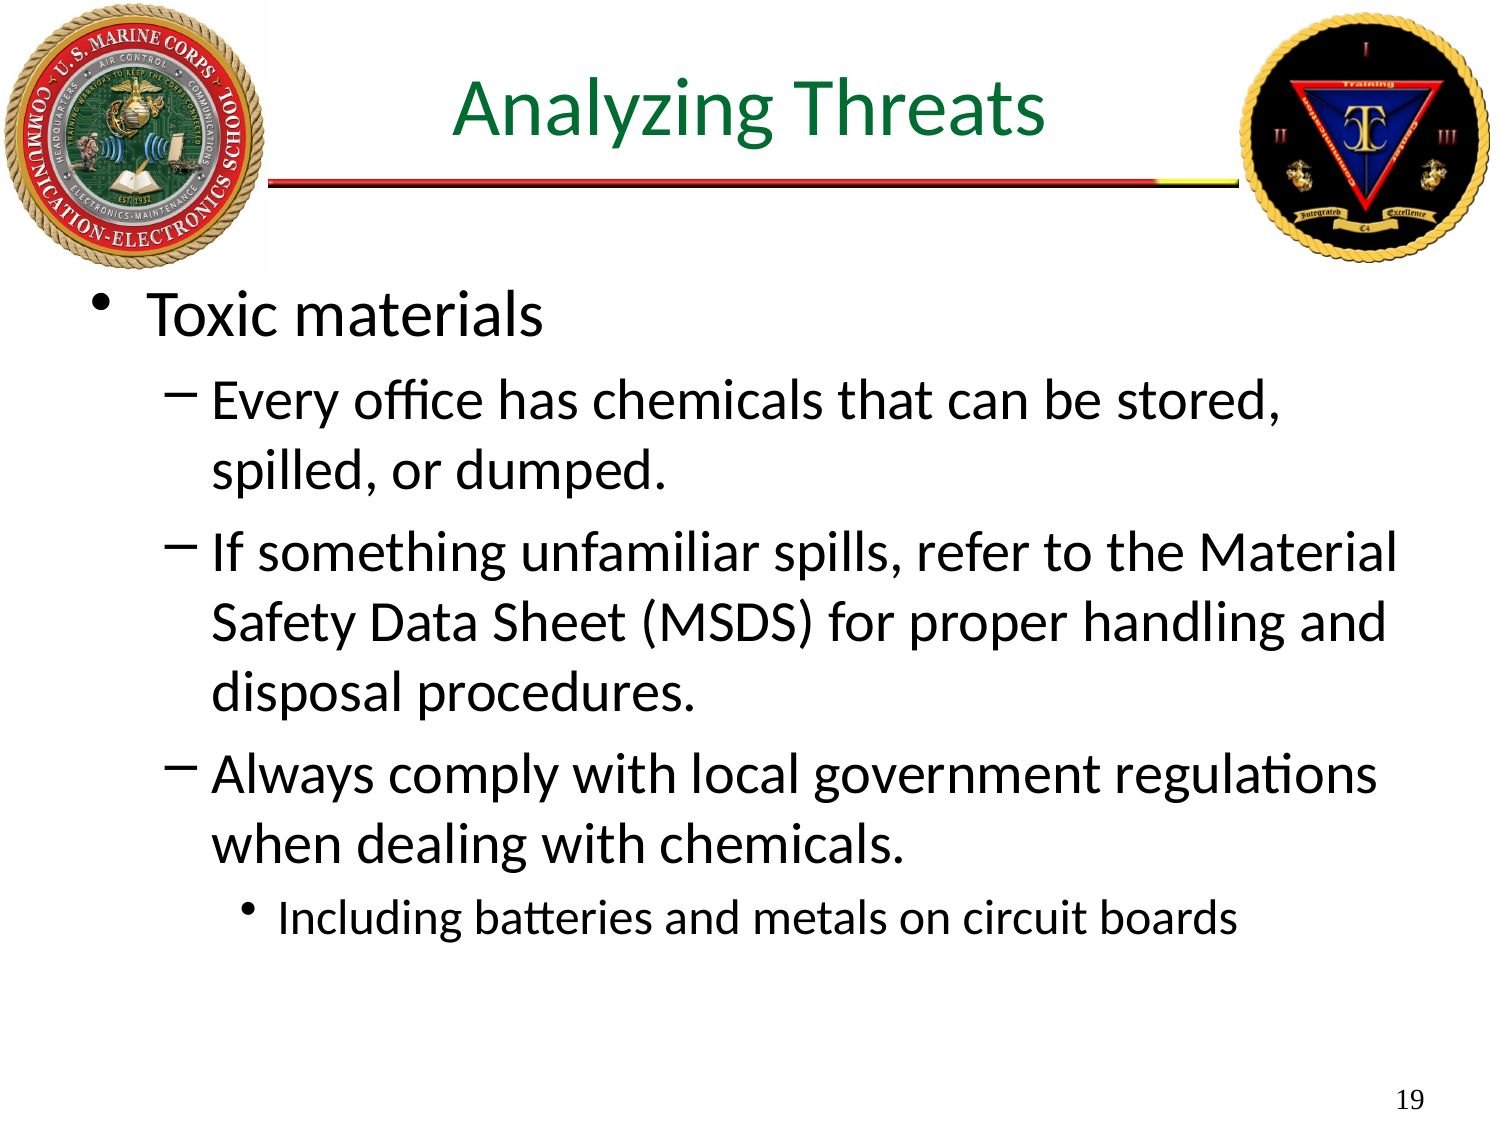

# Analyzing Threats
Toxic materials
Every office has chemicals that can be stored, spilled, or dumped.
If something unfamiliar spills, refer to the Material Safety Data Sheet (MSDS) for proper handling and disposal procedures.
Always comply with local government regulations when dealing with chemicals.
Including batteries and metals on circuit boards